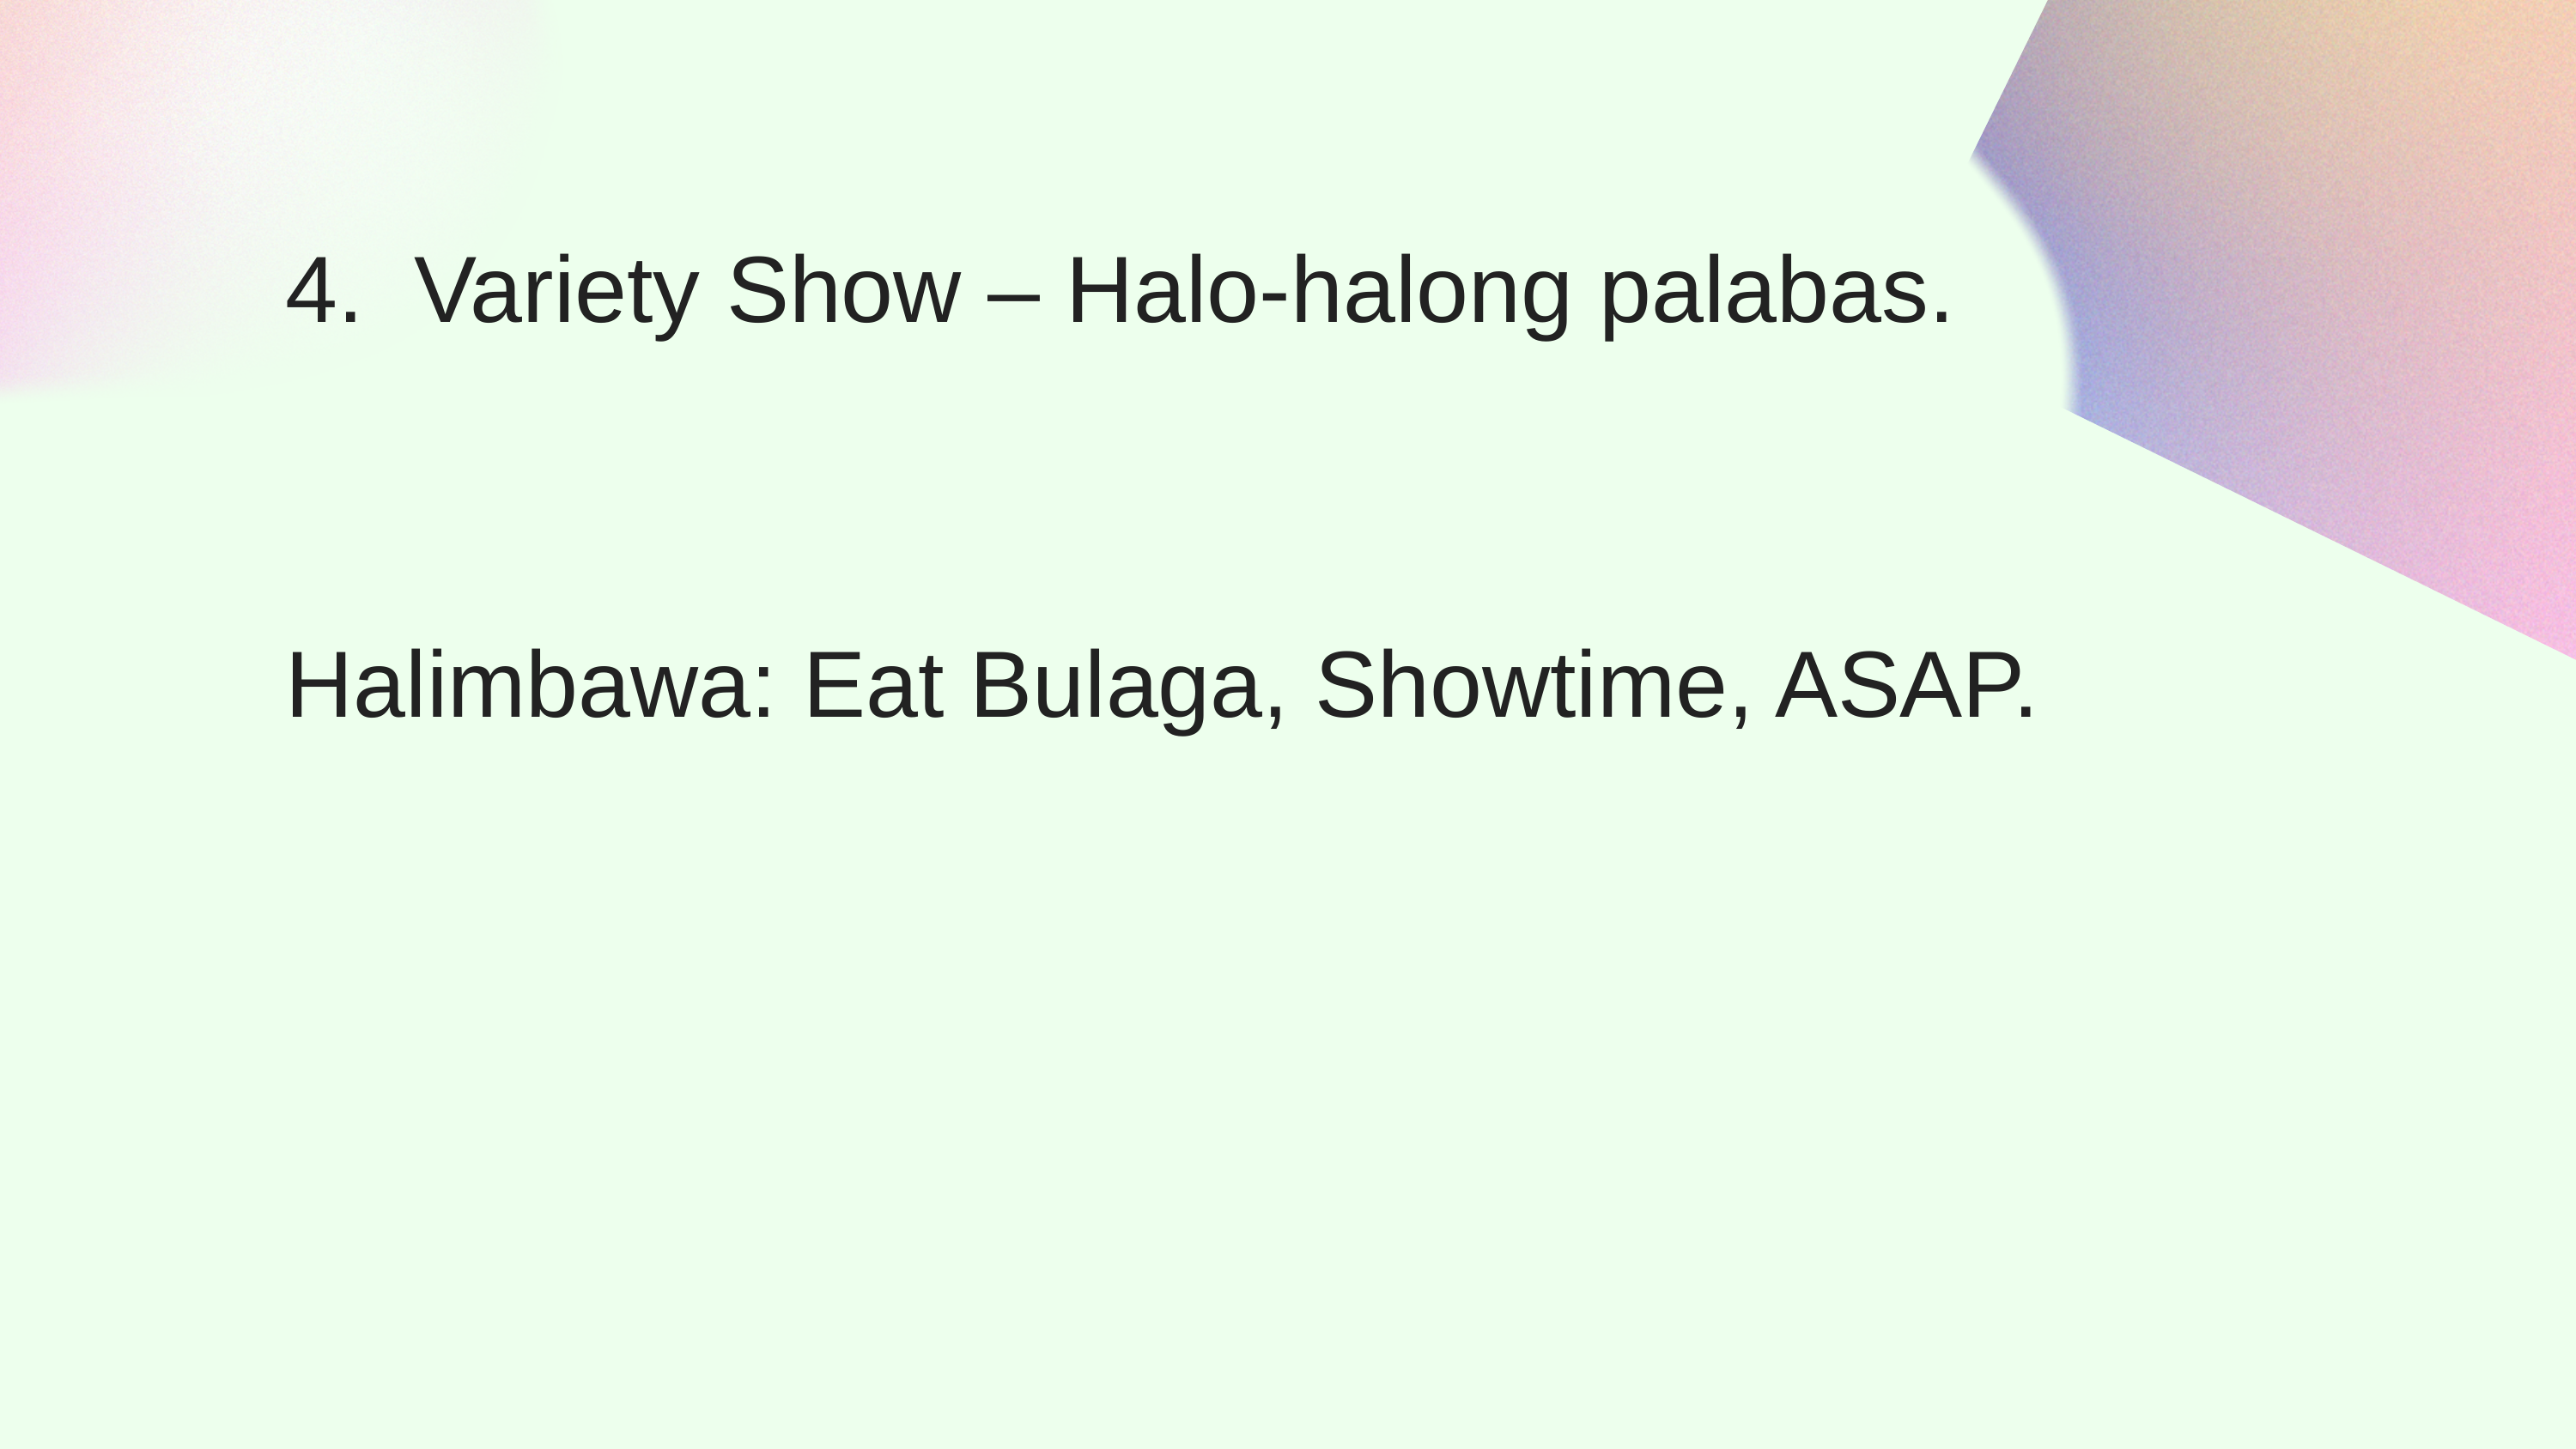

4.	Variety Show – Halo-halong palabas.

Halimbawa: Eat Bulaga, Showtime, ASAP.